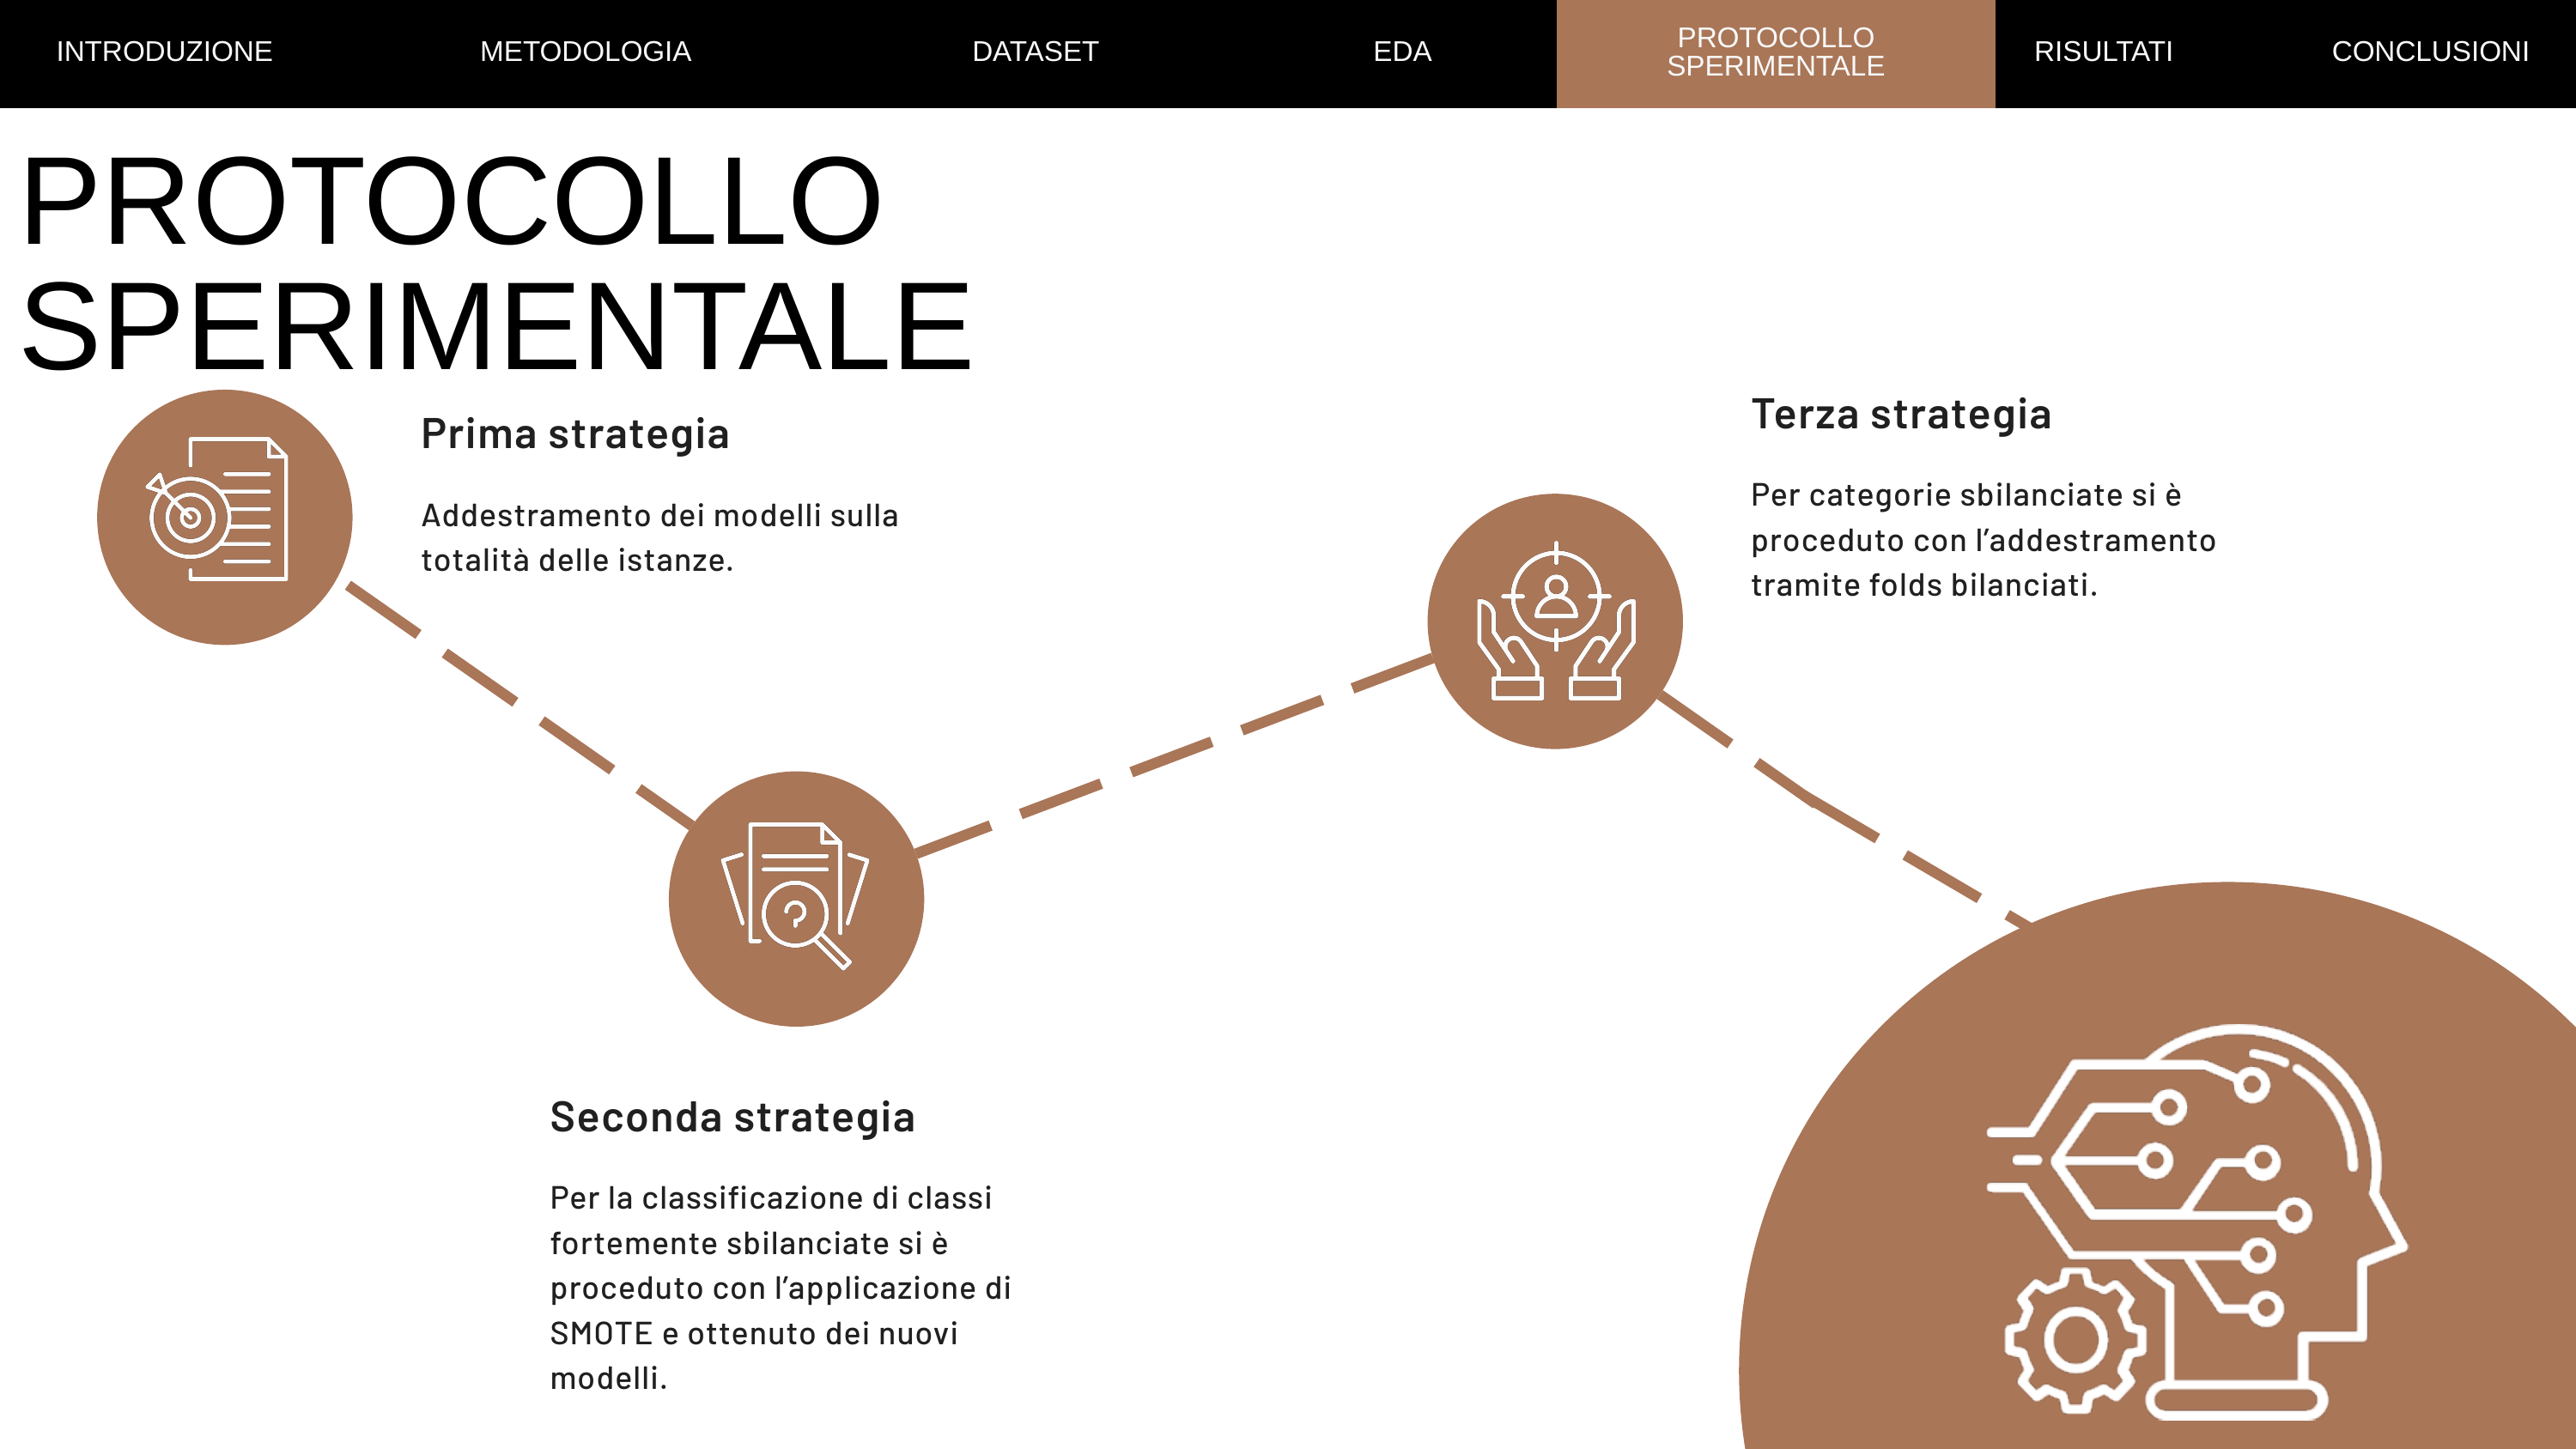

PROTOCOLLO SPERIMENTALE
INTRODUZIONE
METODOLOGIA
DATASET
EDA
RISULTATI
CONCLUSIONI
PROTOCOLLO SPERIMENTALE
Terza strategia

Prima strategia
Per categorie sbilanciate si è proceduto con l’addestramento tramite folds bilanciati.
Addestramento dei modelli sulla totalità delle istanze.

Seconda strategia
Per la classificazione di classi fortemente sbilanciate si è proceduto con l’applicazione di SMOTE e ottenuto dei nuovi modelli.